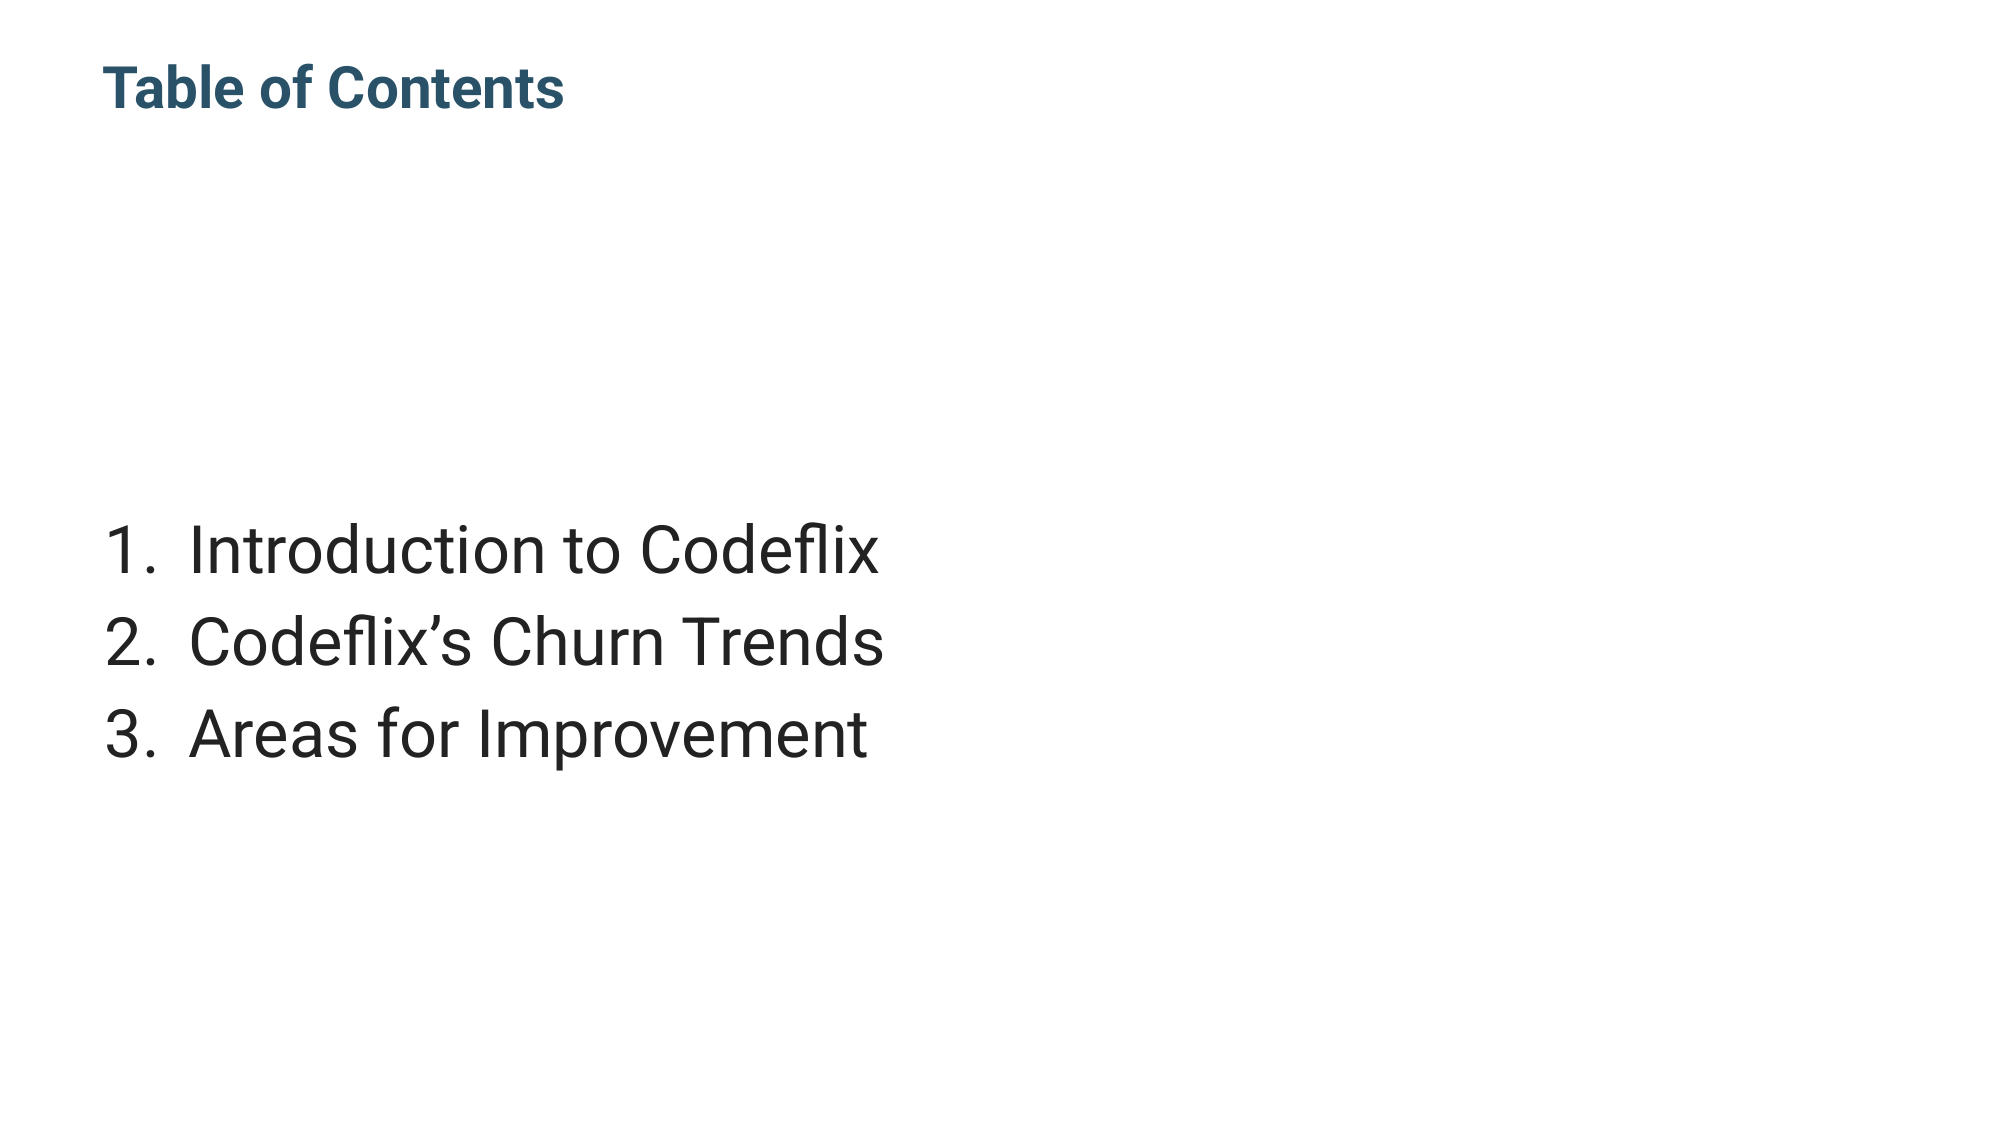

# Table of Contents
Introduction to Codeflix
Codeflix’s Churn Trends
Areas for Improvement